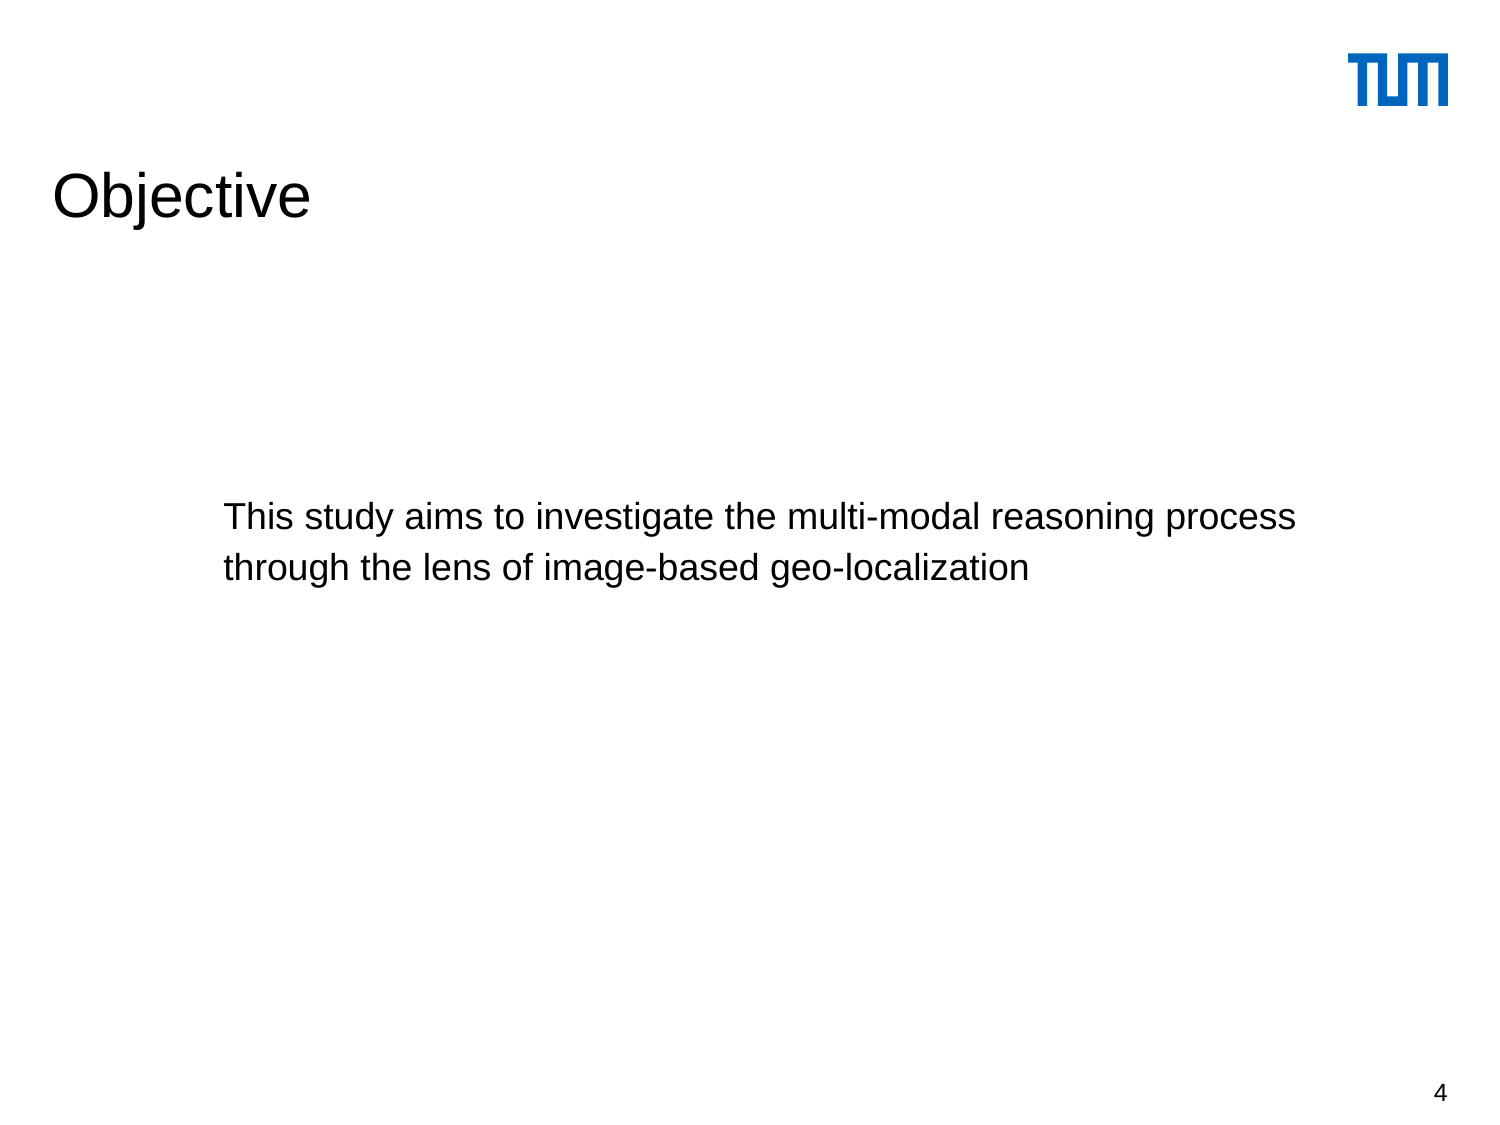

# Objective
This study aims to investigate the multi-modal reasoning process through the lens of image-based geo-localization
4